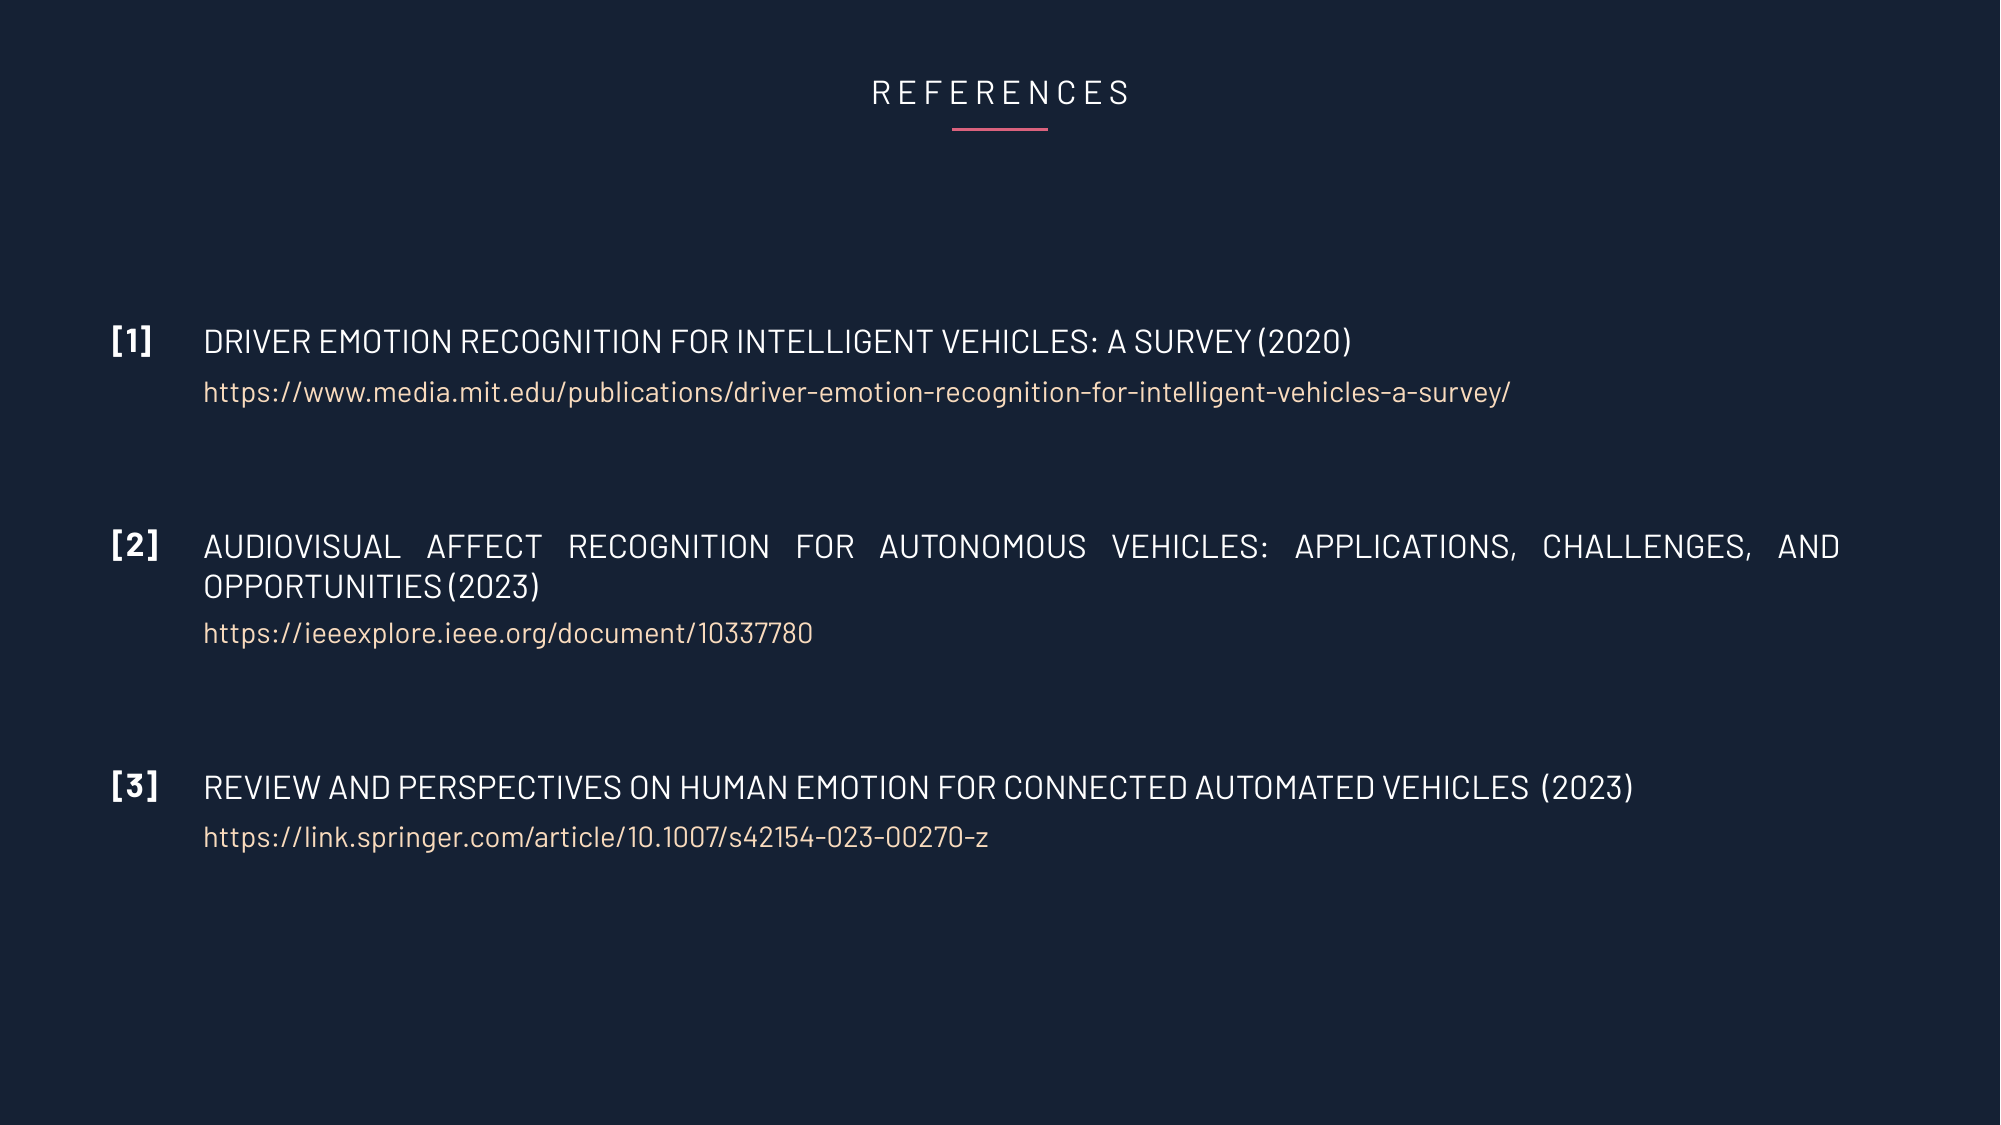

REFERENCES
[1]
DRIVER EMOTION RECOGNITION FOR INTELLIGENT VEHICLES: A SURVEY (2020)
https://www.media.mit.edu/publications/driver-emotion-recognition-for-intelligent-vehicles-a-survey/
[2]
AUDIOVISUAL AFFECT RECOGNITION FOR AUTONOMOUS VEHICLES: APPLICATIONS, CHALLENGES, AND OPPORTUNITIES (2023)
https://ieeexplore.ieee.org/document/10337780
[3]
REVIEW AND PERSPECTIVES ON HUMAN EMOTION FOR CONNECTED AUTOMATED VEHICLES  (2023)
https://link.springer.com/article/10.1007/s42154-023-00270-z